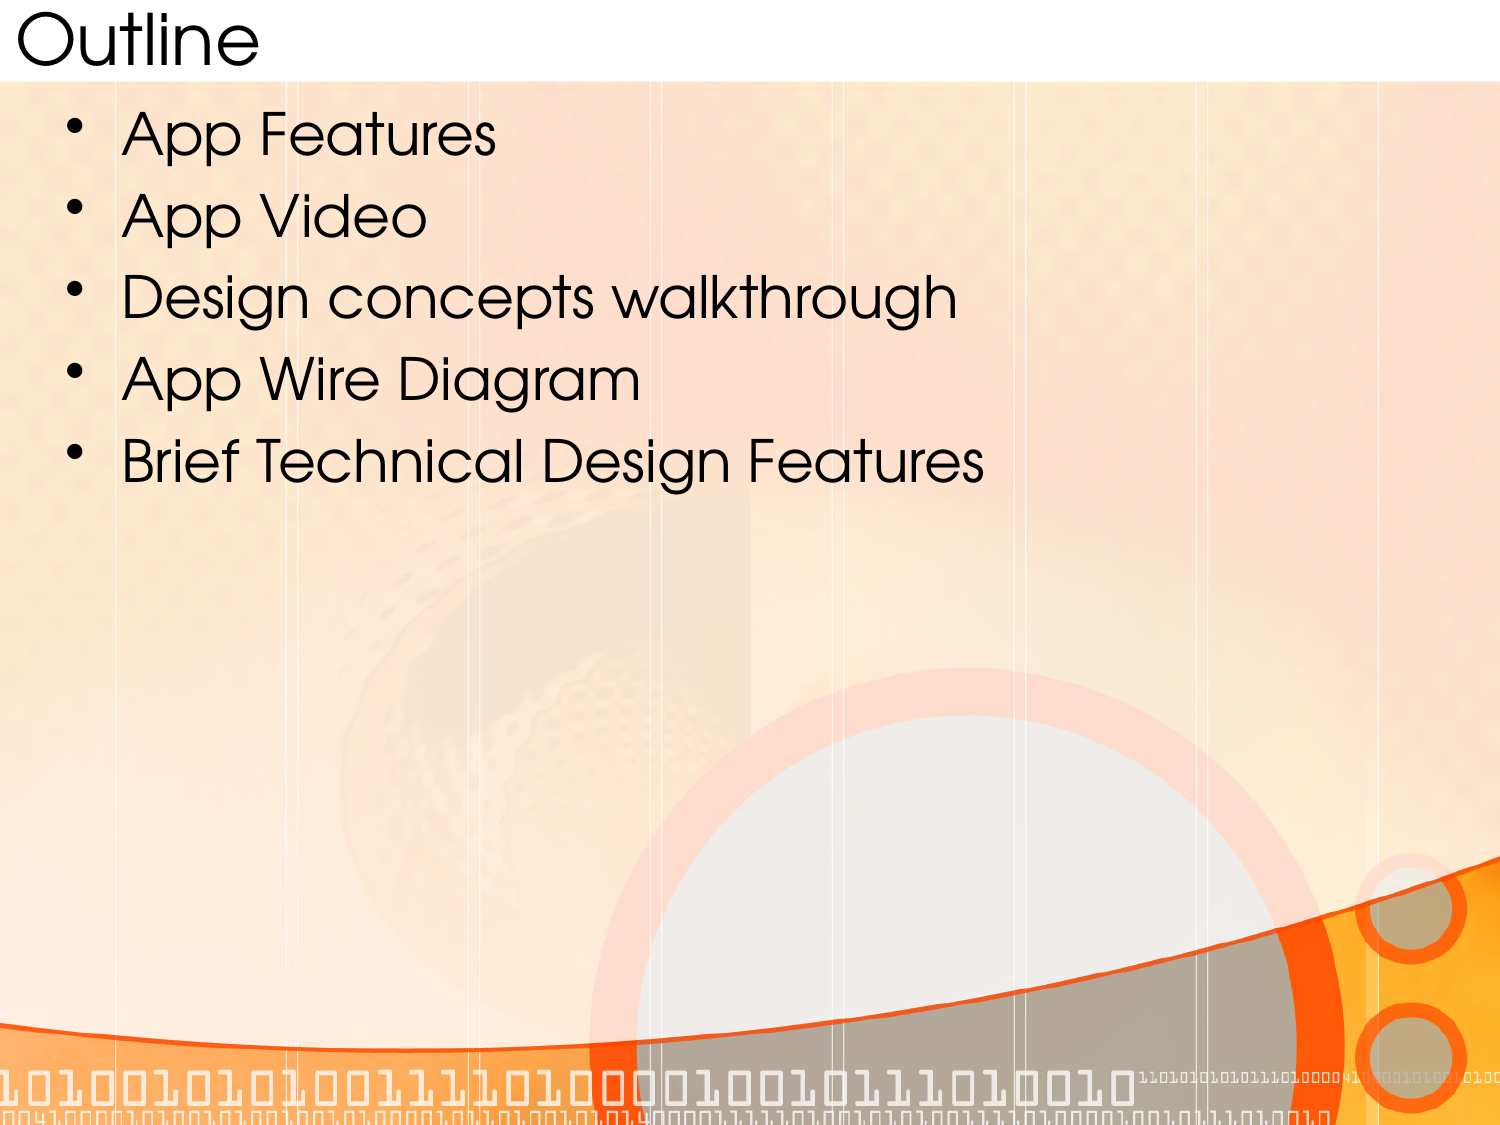

# Outline
App Features
App Video
Design concepts walkthrough
App Wire Diagram
Brief Technical Design Features